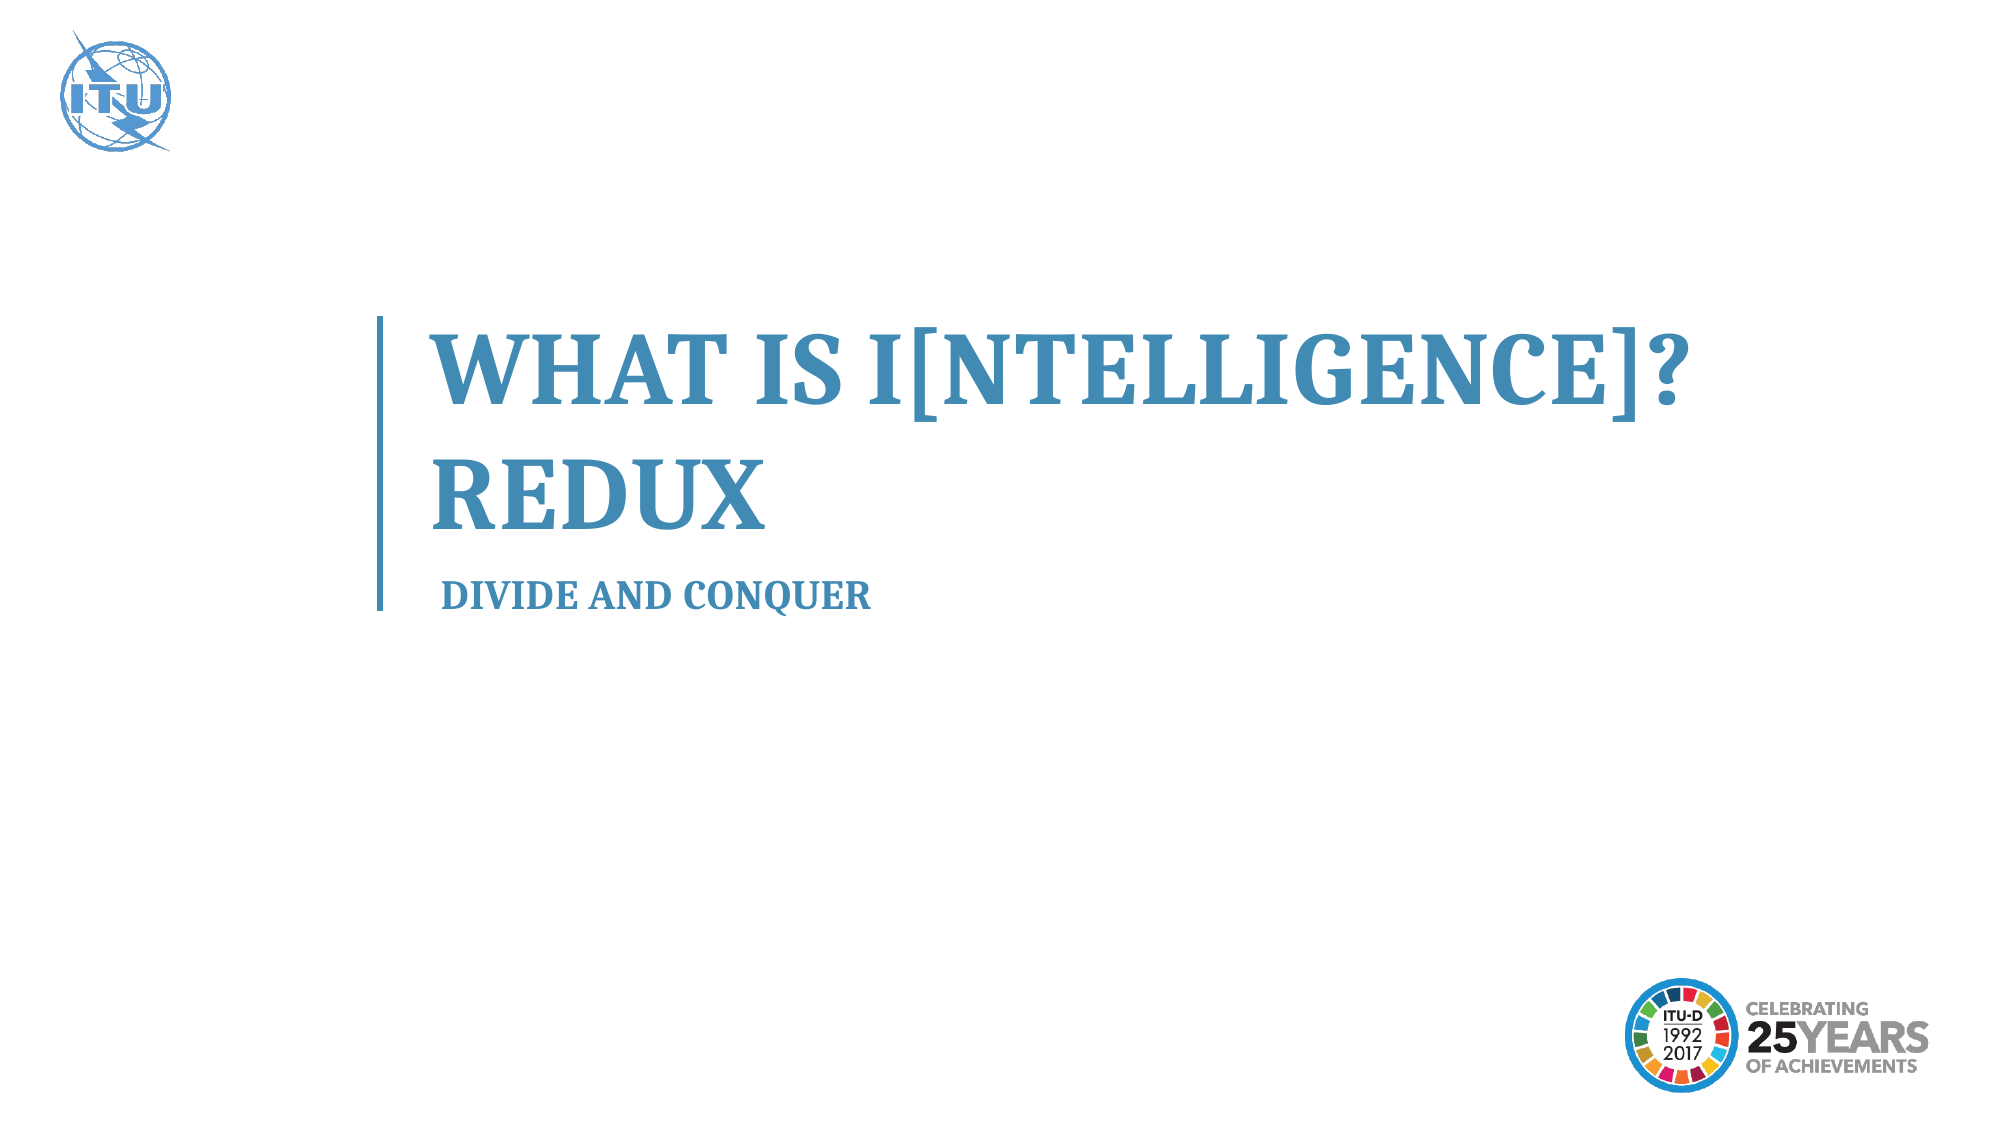

WHAT IS I[NTELLIGENCE]? REDUX
DIVIDE AND CONQUER